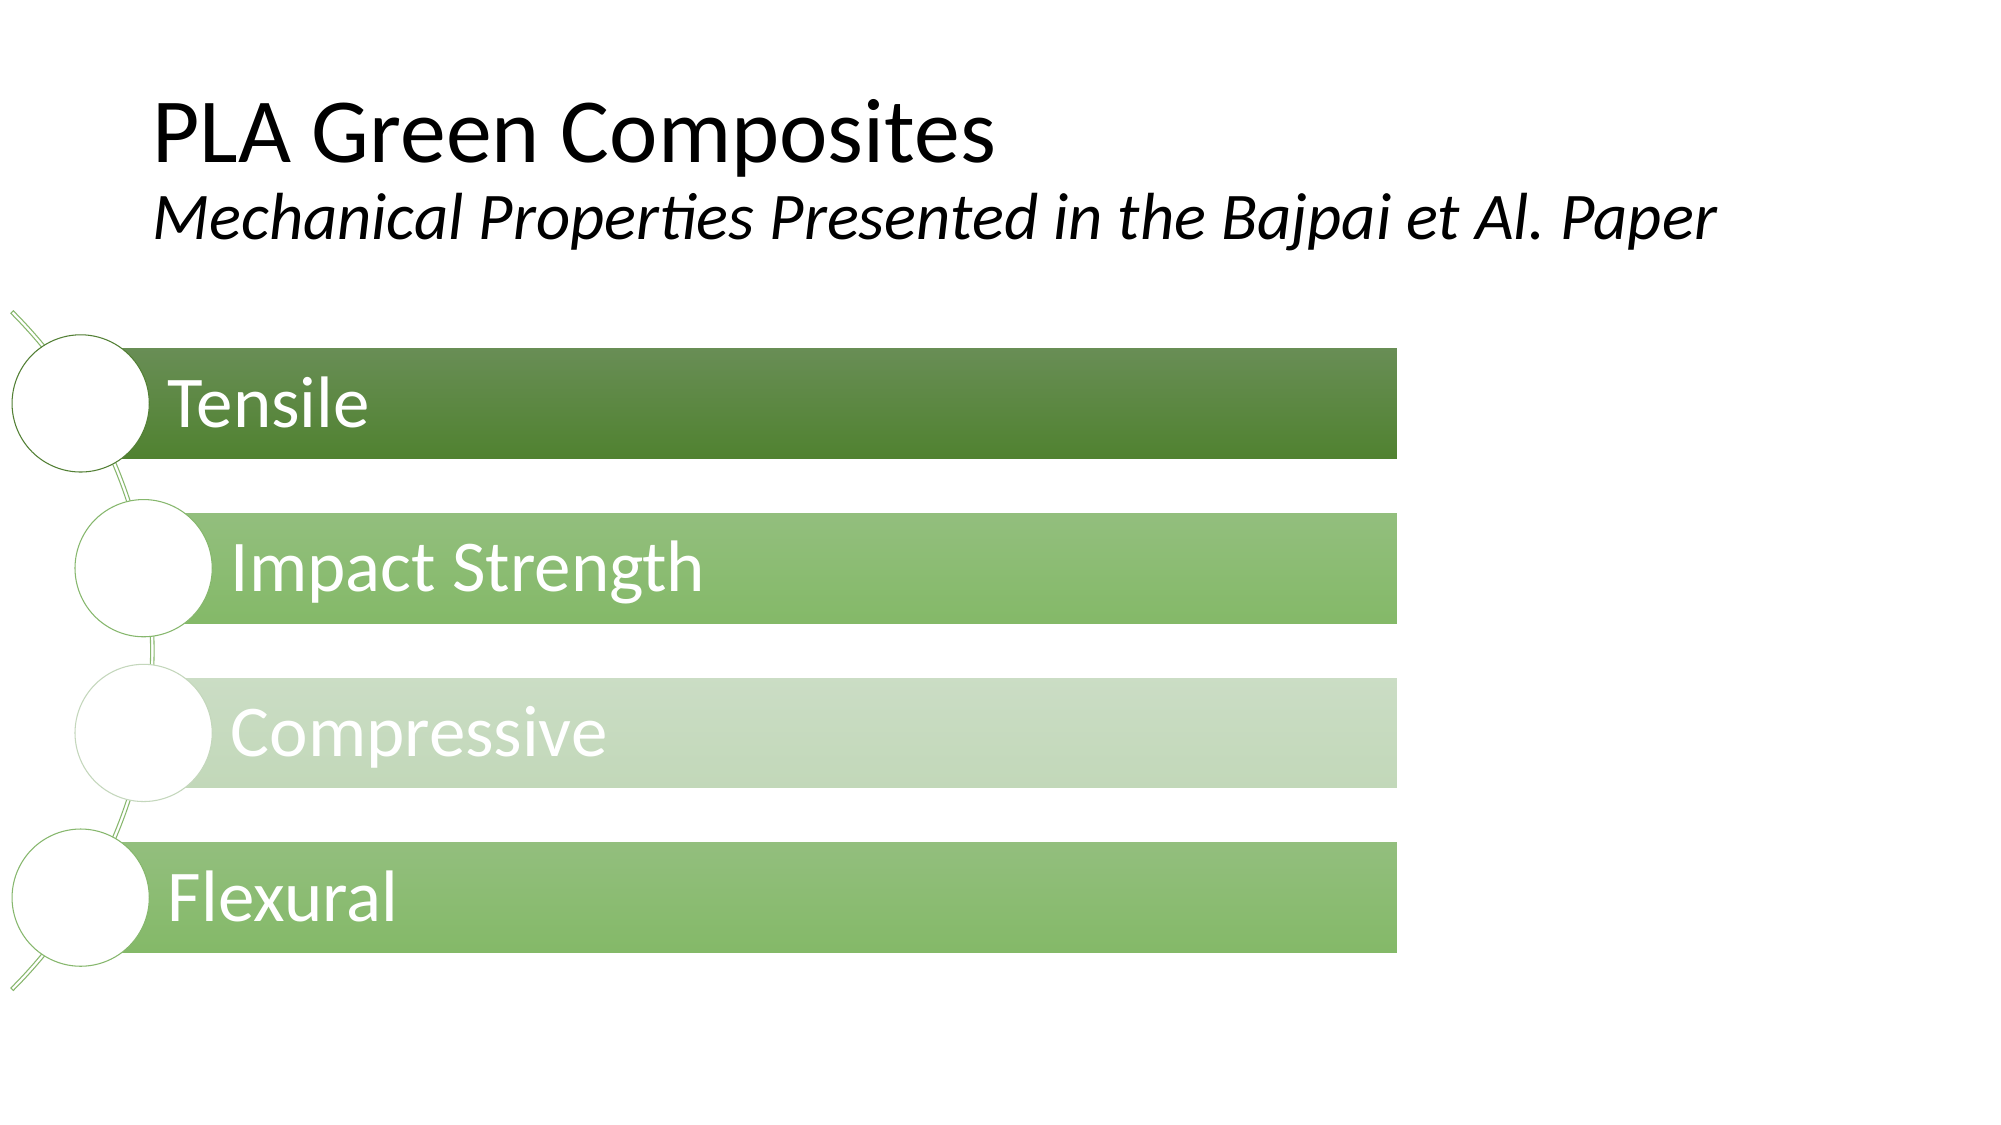

# PLA Green Composites Mechanical Properties Presented in the Bajpai et Al. Paper
Tensile
Impact Strength
Compressive
Flexural